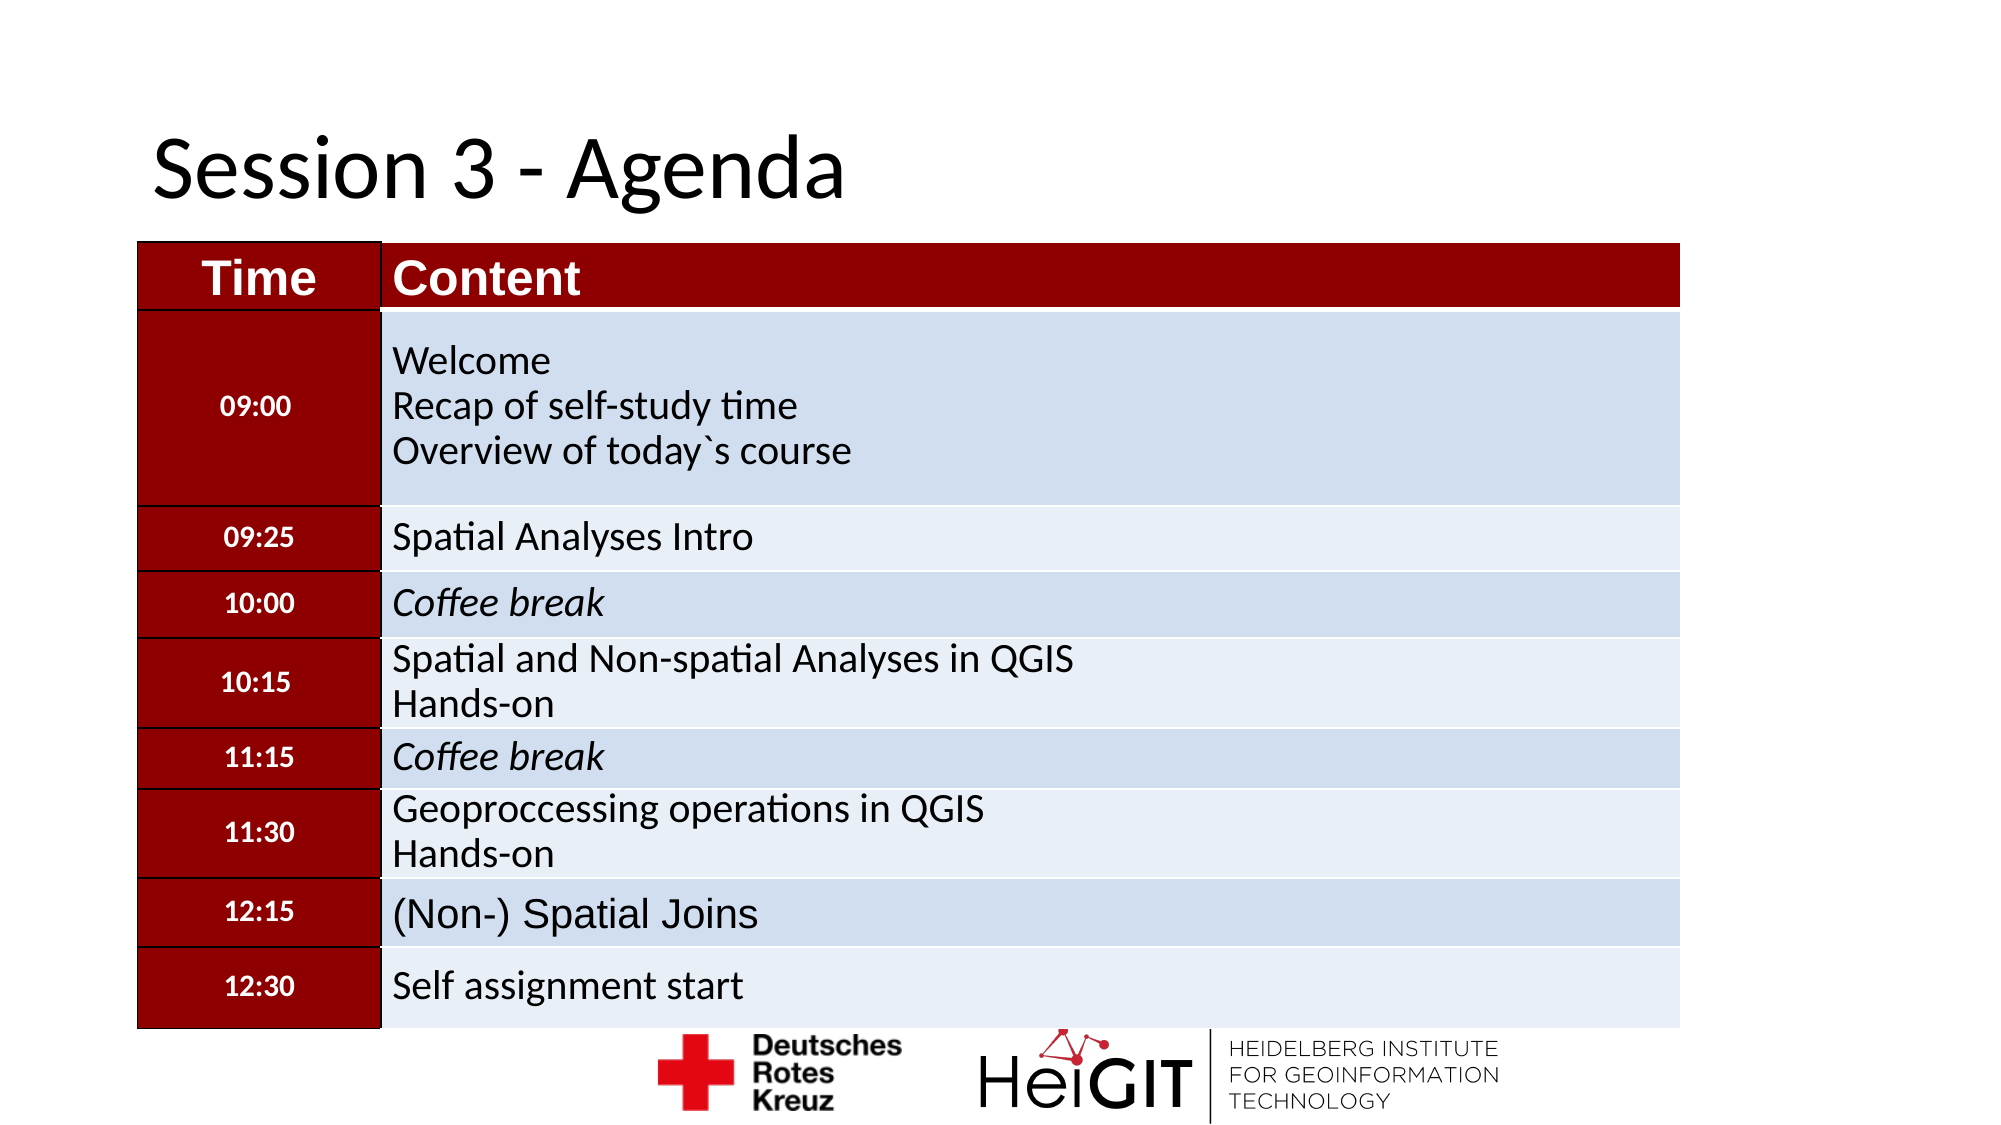

# Session 3 - Agenda
| Time | Content |
| --- | --- |
| 09:00 | Welcome Recap of self-study time Overview of today`s course |
| 09:25 | Spatial Analyses Intro |
| 10:00 | Coffee break |
| 10:15 | Spatial and Non-spatial Analyses in QGIS Hands-on |
| 11:15 | Coffee break |
| 11:30 | Geoproccessing operations in QGIS Hands-on |
| 12:15 | (Non-) Spatial Joins |
| 12:30 | Self assignment start |